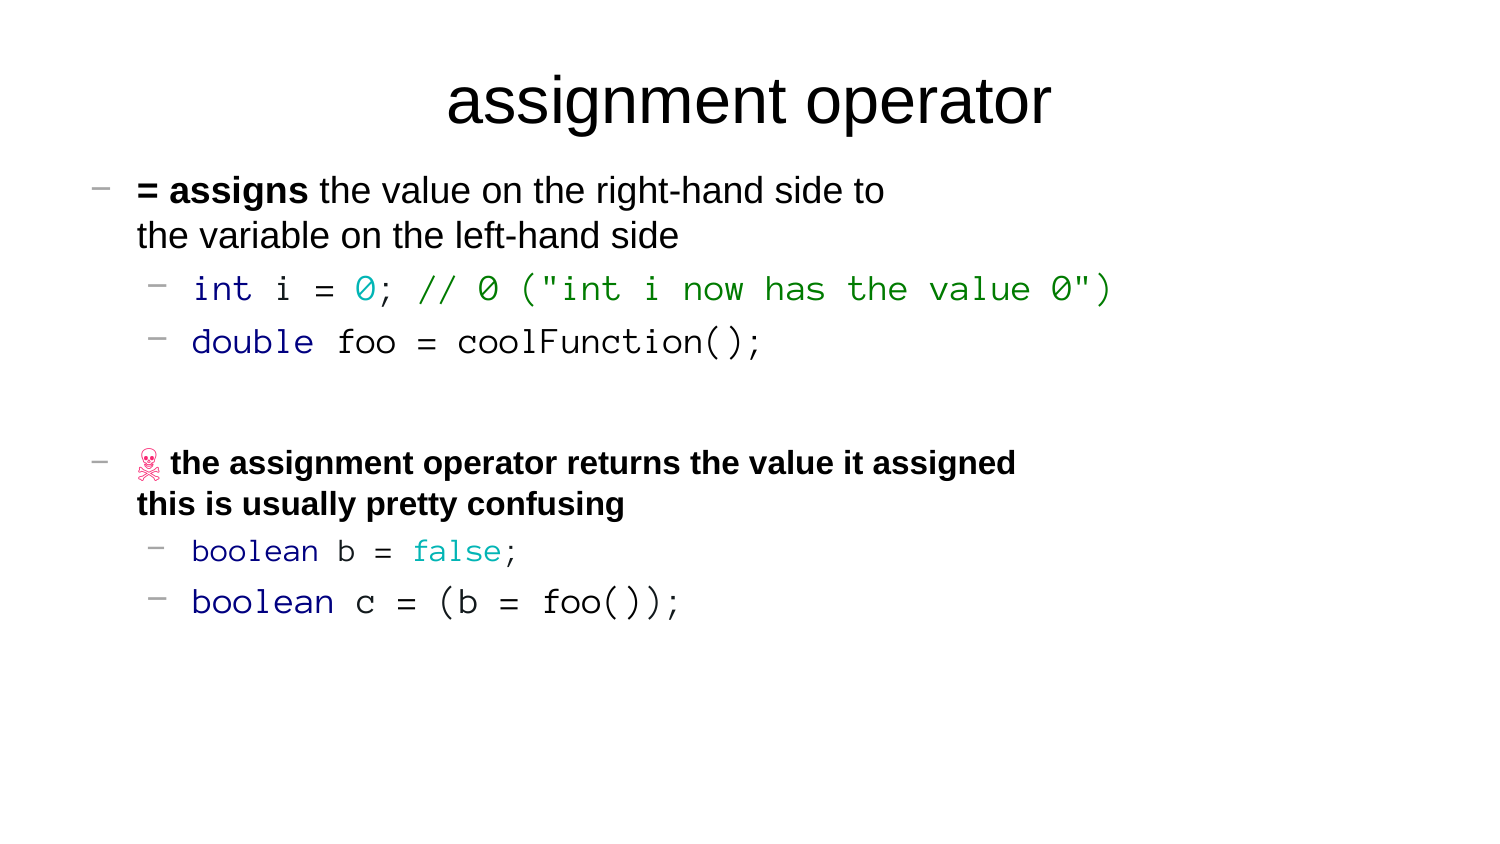

# assignment operator
= assigns the value on the right-hand side to
the variable on the left-hand side
int i = 0; // 0 ("int i now has the value 0")
double foo = coolFunction();

☠ the assignment operator returns the value it assigned
this is usually pretty confusing
boolean b = false;
boolean c = (b = foo());